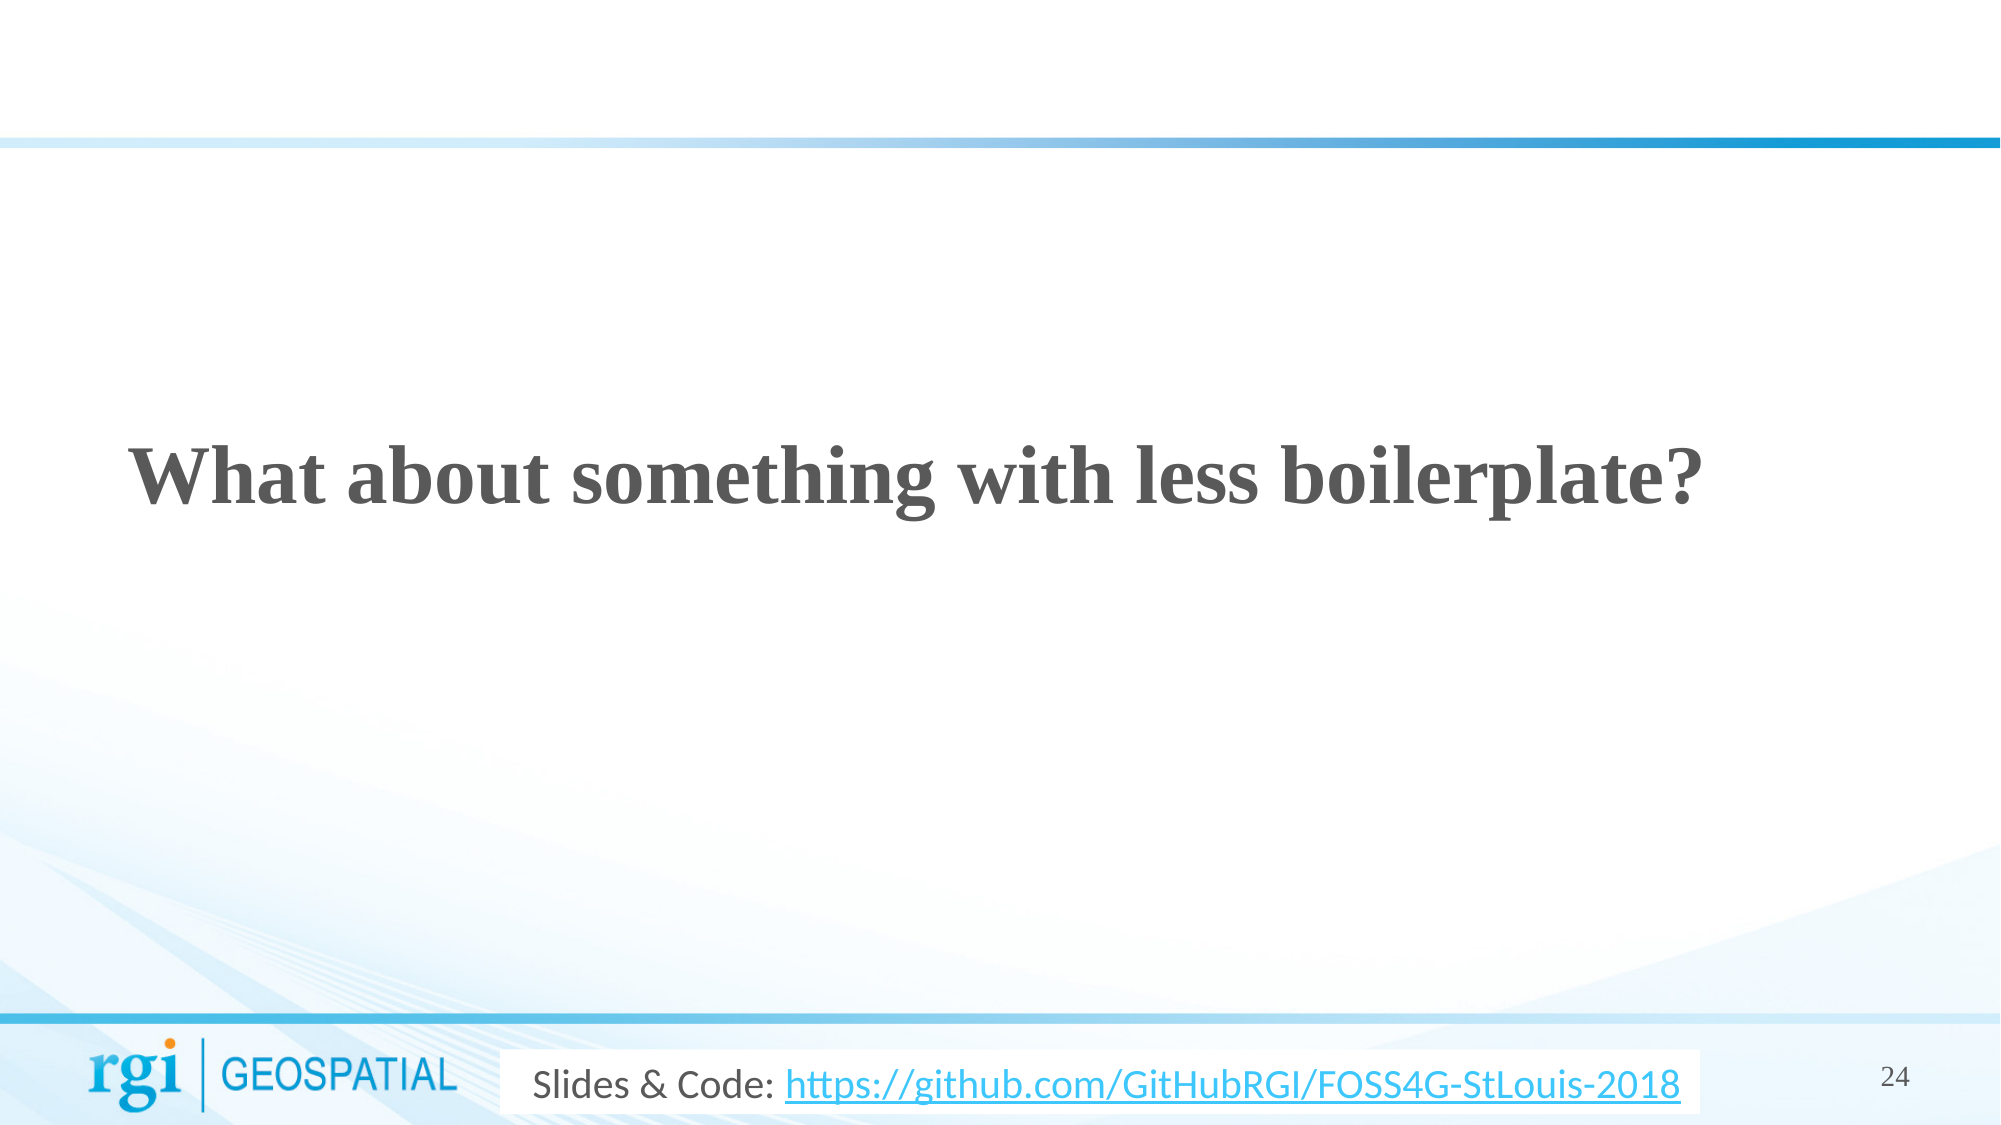

What about something with less boilerplate?
Slides & Code: https://github.com/GitHubRGI/FOSS4G-StLouis-2018